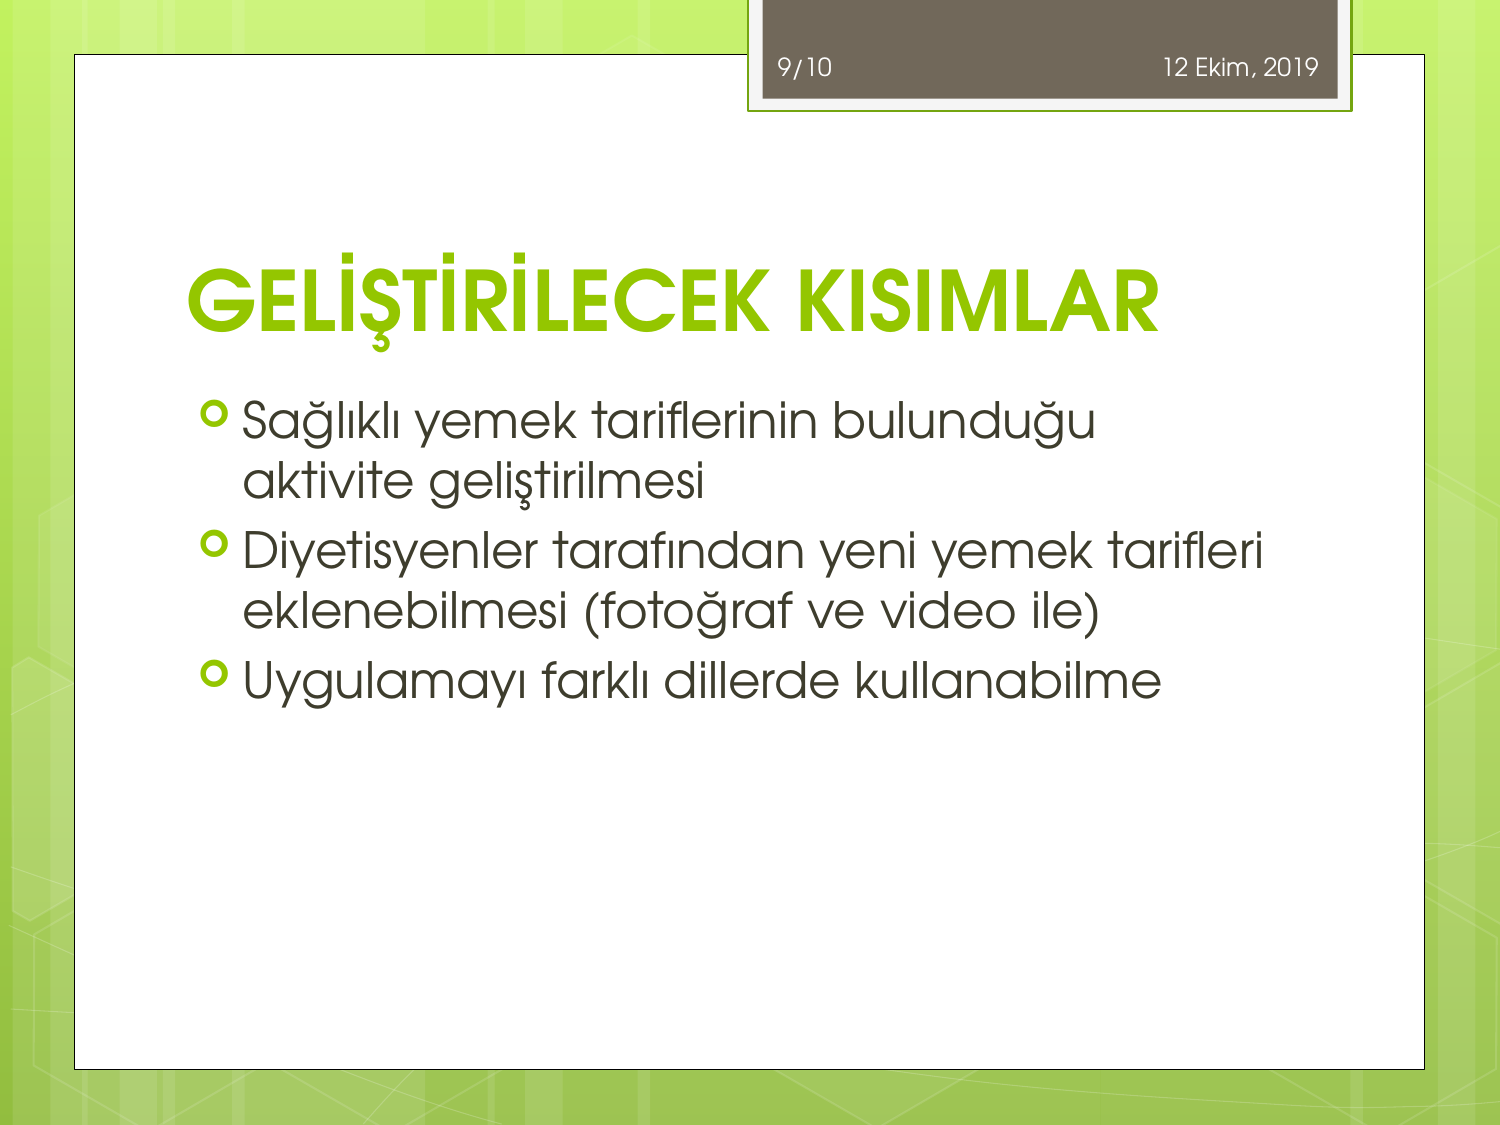

9/10
12 Ekim, 2019
# GELİŞTİRİLECEK KISIMLAR
Sağlıklı yemek tariflerinin bulunduğu aktivite geliştirilmesi
Diyetisyenler tarafından yeni yemek tarifleri eklenebilmesi (fotoğraf ve video ile)
Uygulamayı farklı dillerde kullanabilme